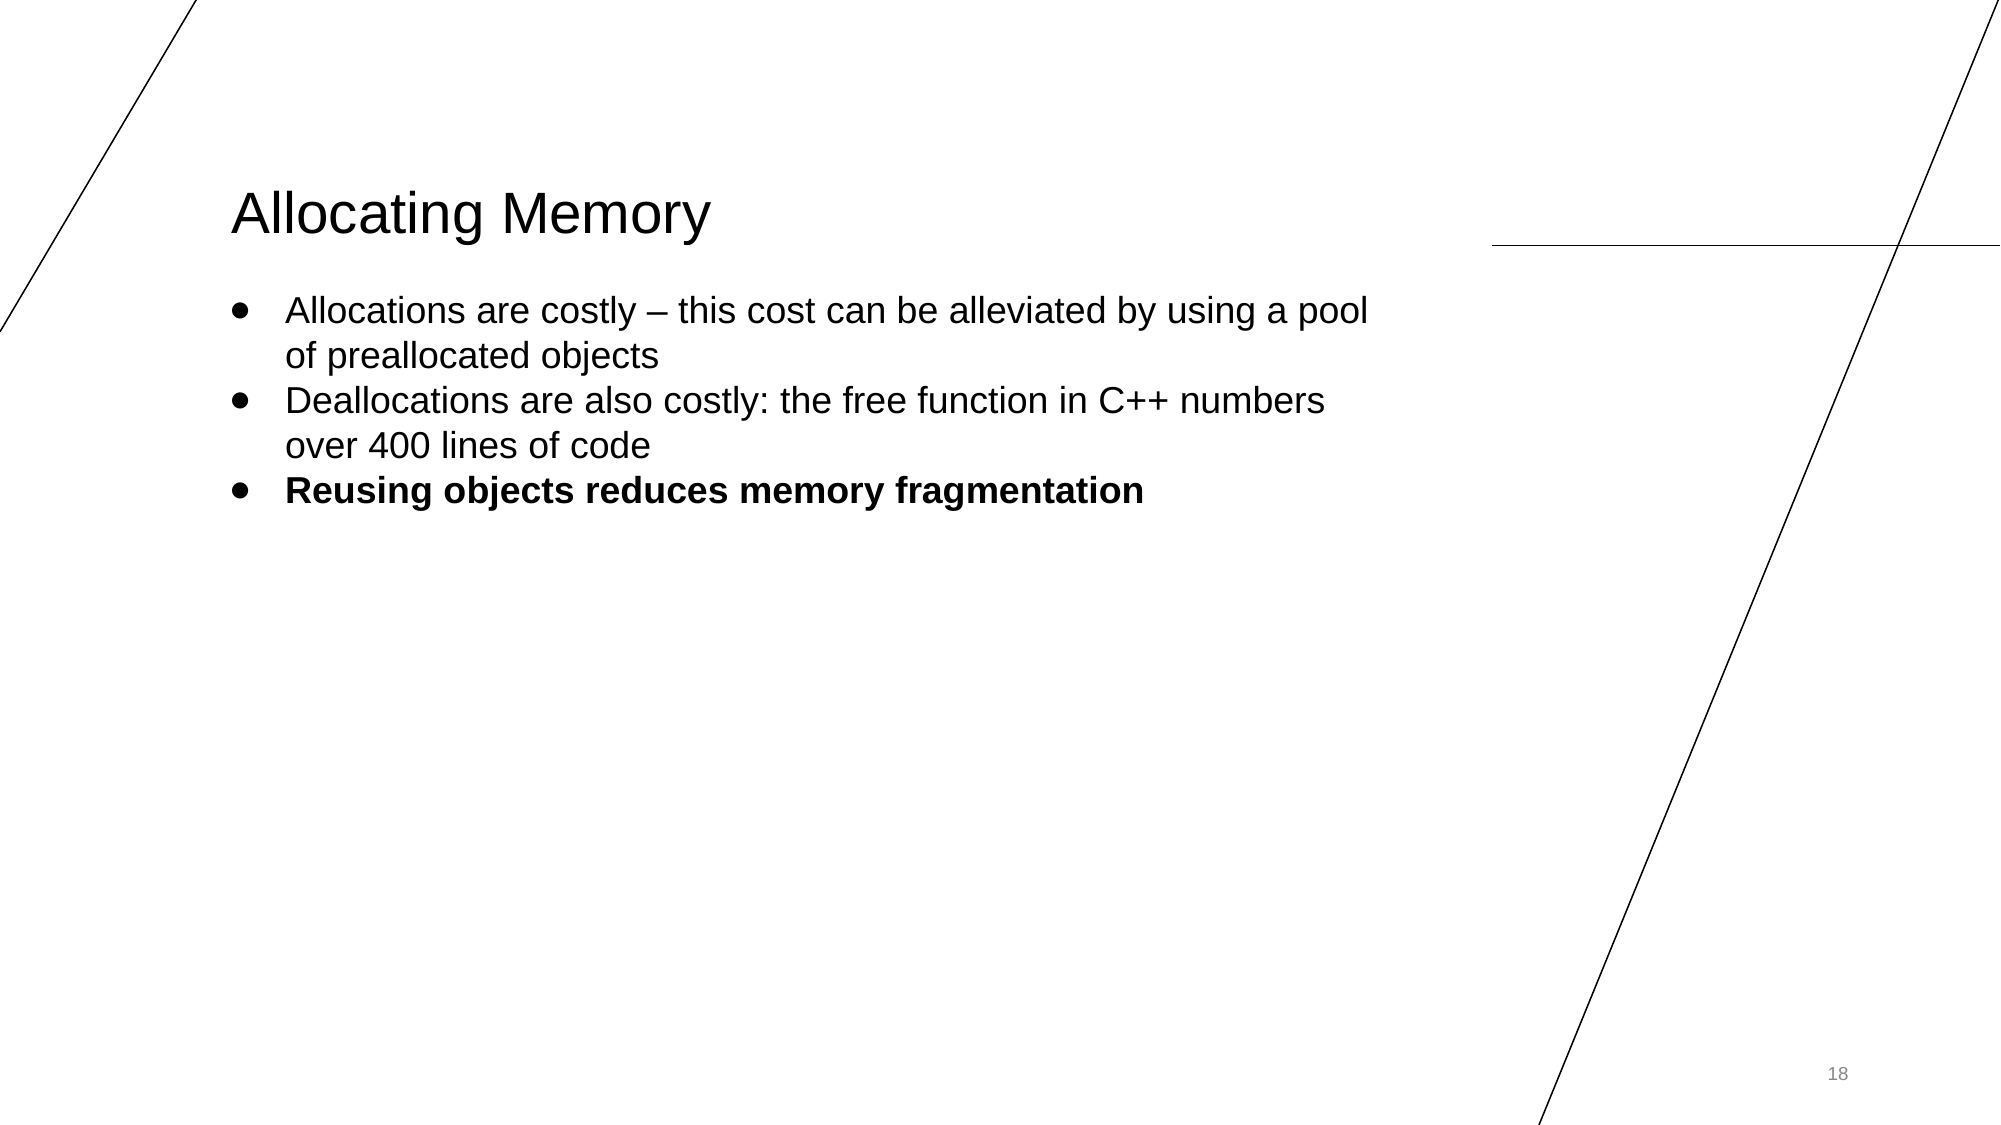

# Allocating Memory
Allocations are costly – this cost can be alleviated by using a pool of preallocated objects
Deallocations are also costly: the free function in C++ numbers over 400 lines of code
Reusing objects reduces memory fragmentation
18